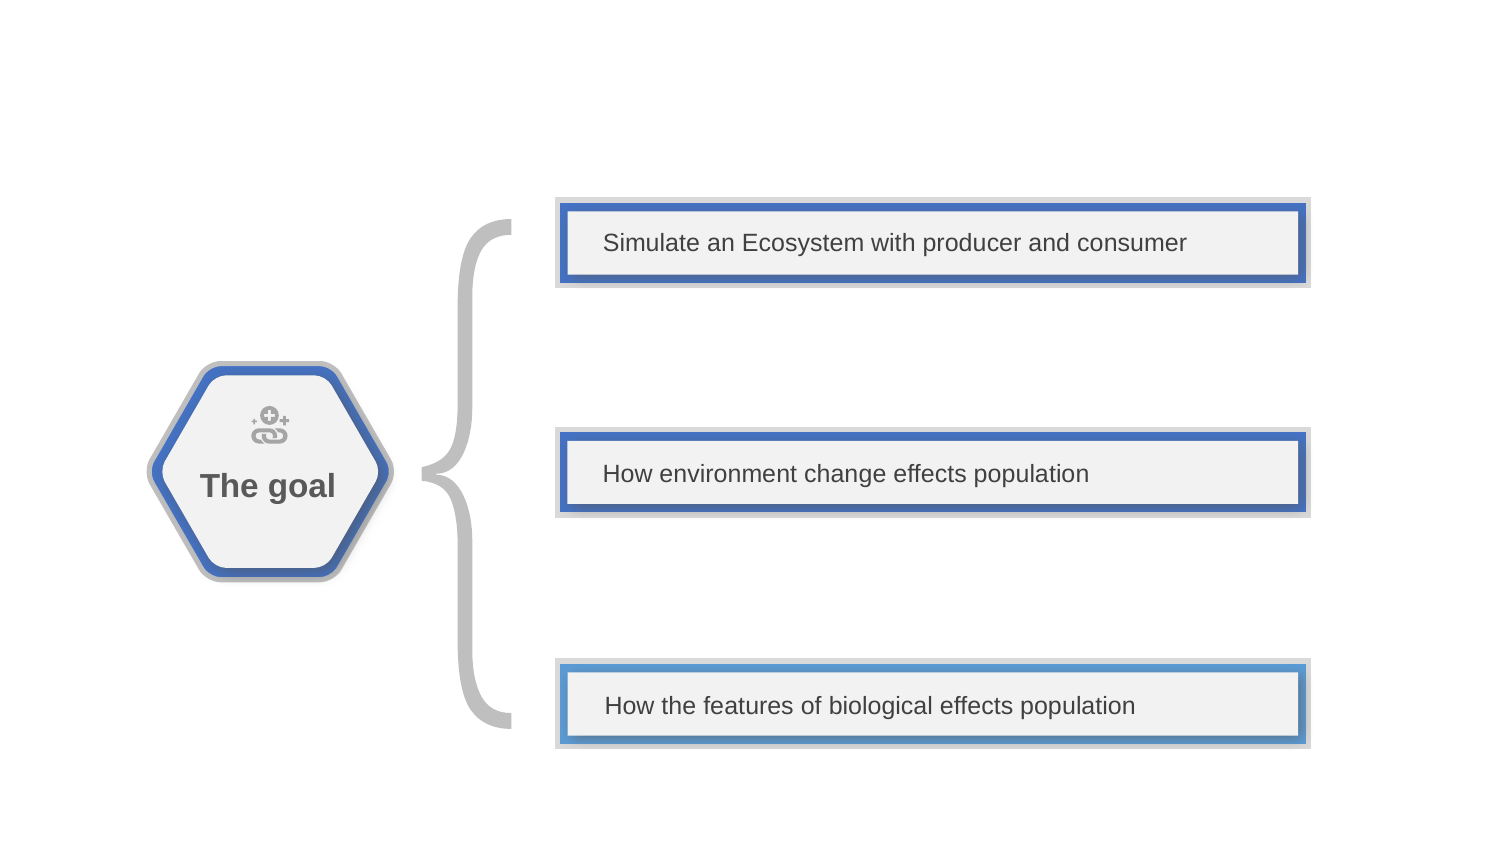

Simulate an Ecosystem with producer and consumer

How environment change effects population
The goal

How the features of biological effects population